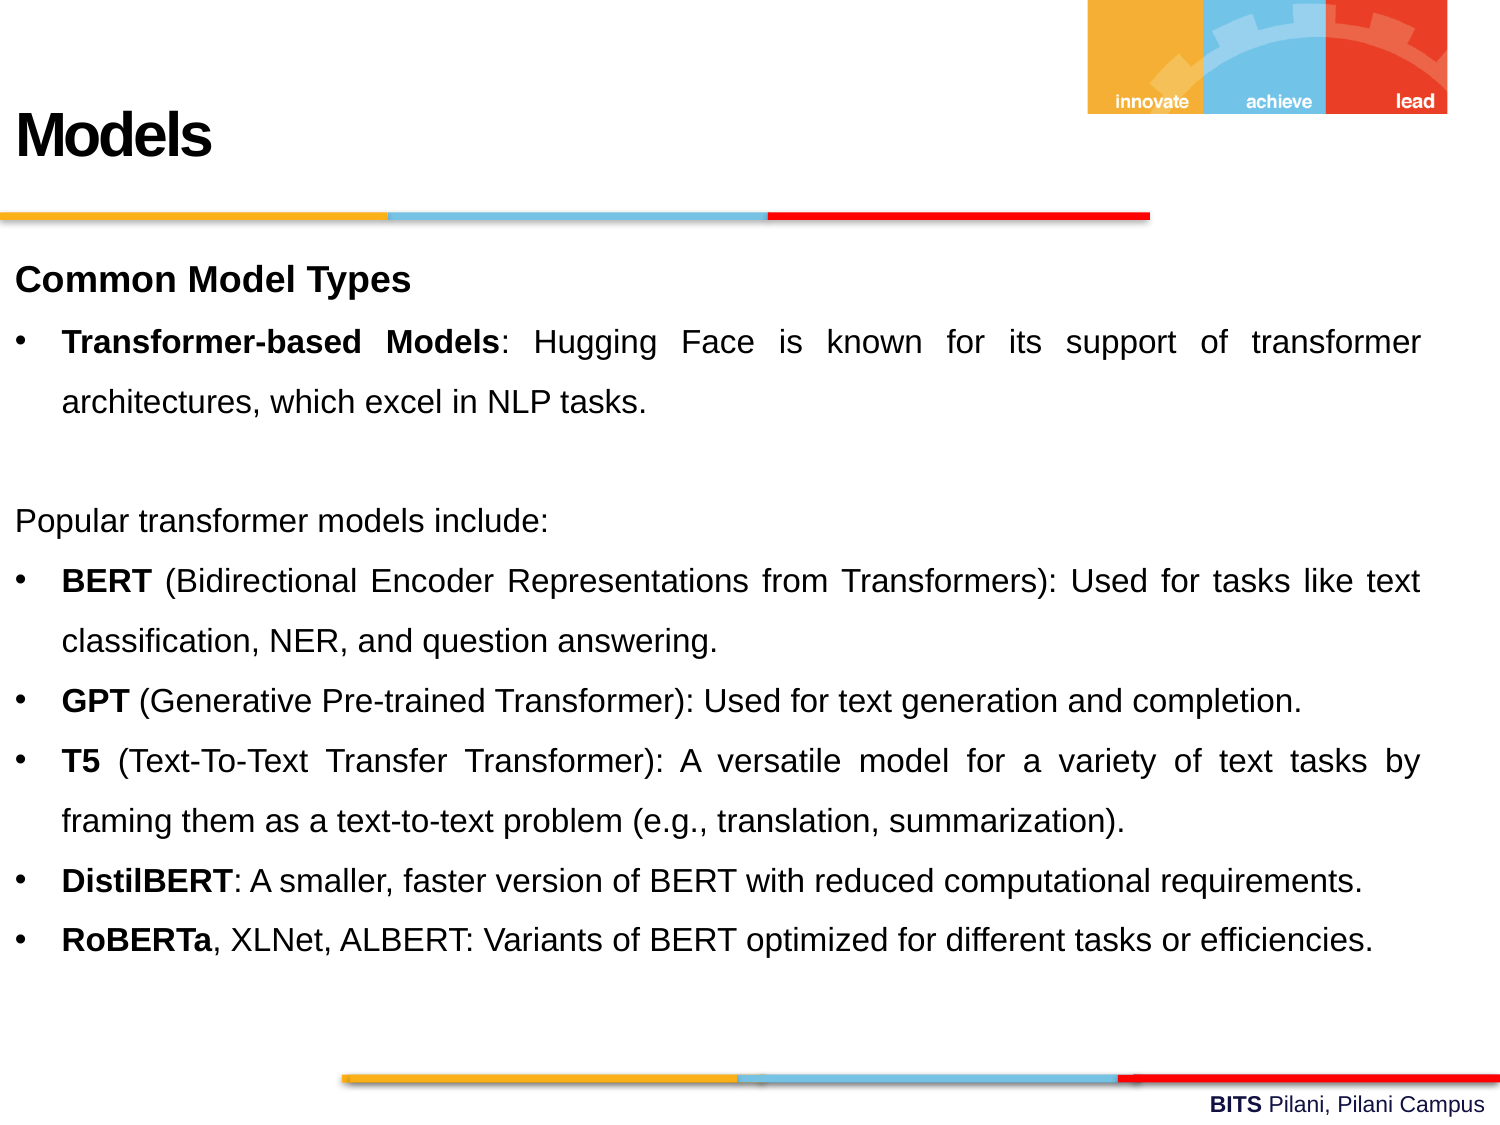

Models
Common Model Types
Transformer-based Models: Hugging Face is known for its support of transformer architectures, which excel in NLP tasks.

Popular transformer models include:
BERT (Bidirectional Encoder Representations from Transformers): Used for tasks like text classification, NER, and question answering.
GPT (Generative Pre-trained Transformer): Used for text generation and completion.
T5 (Text-To-Text Transfer Transformer): A versatile model for a variety of text tasks by framing them as a text-to-text problem (e.g., translation, summarization).
DistilBERT: A smaller, faster version of BERT with reduced computational requirements.
RoBERTa, XLNet, ALBERT: Variants of BERT optimized for different tasks or efficiencies.